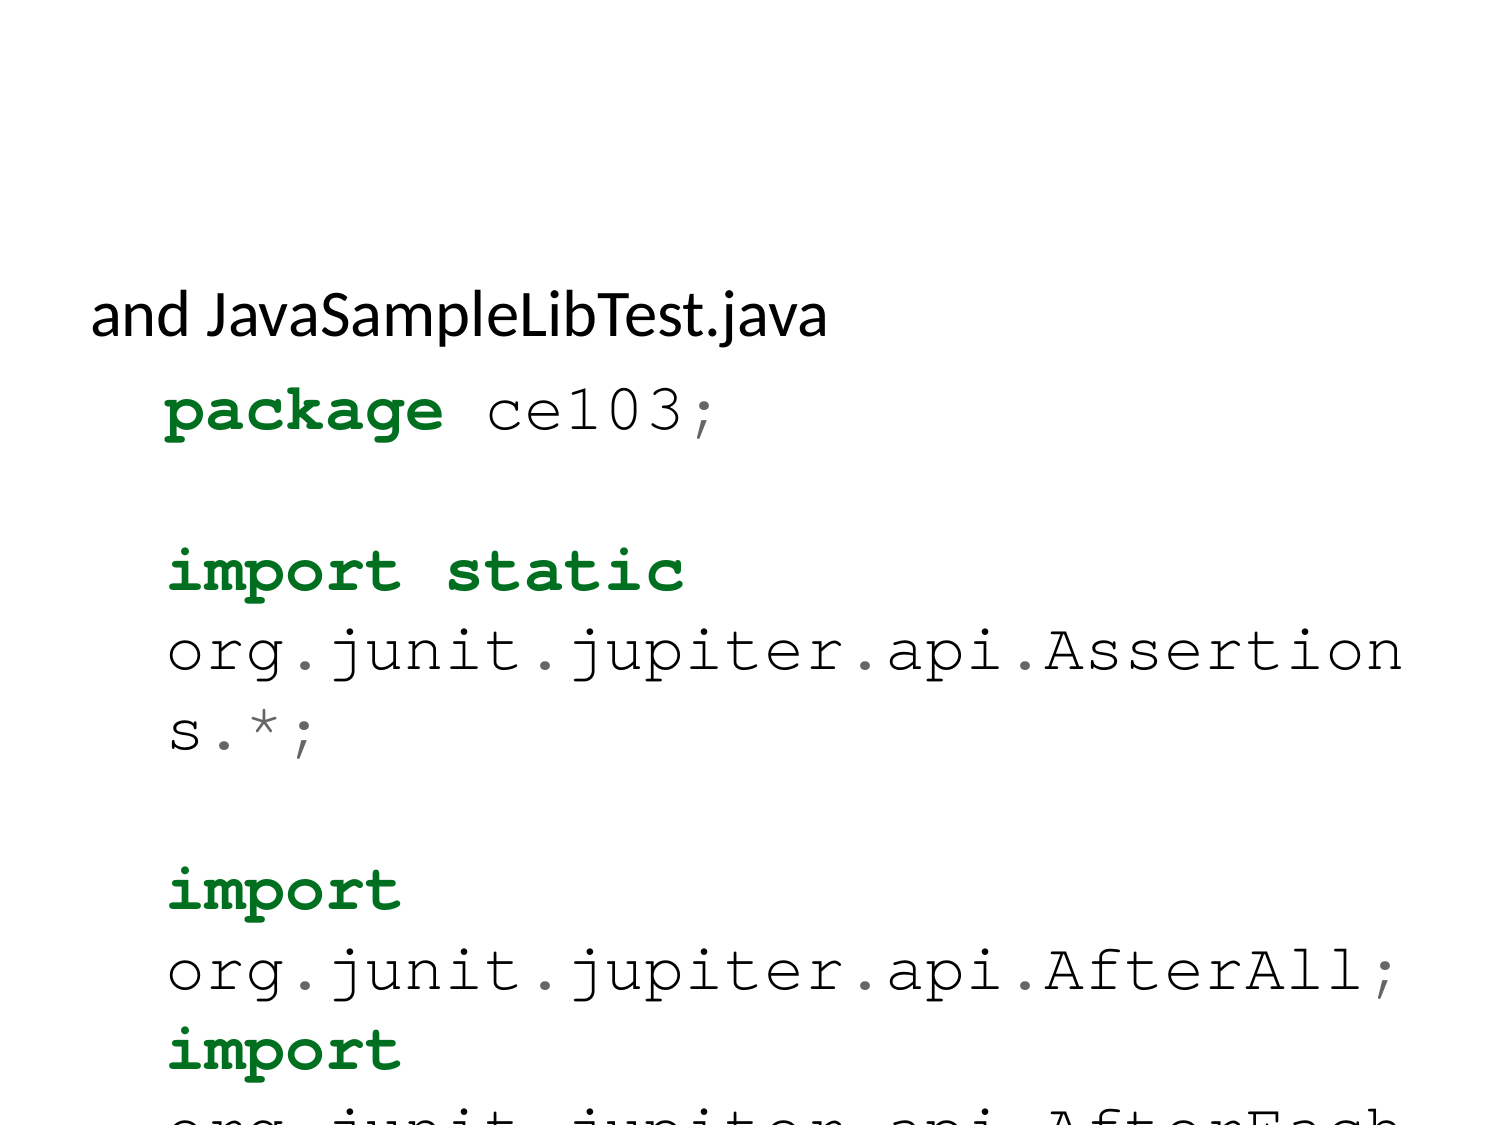

and JavaSampleLibTest.java
package ce103;
import static org.junit.jupiter.api.Assertions.*;
import org.junit.jupiter.api.AfterAll;
import org.junit.jupiter.api.AfterEach;
import org.junit.jupiter.api.BeforeAll;
import org.junit.jupiter.api.BeforeEach;
import org.junit.jupiter.api.DisplayName;
import org.junit.jupiter.api.RepeatedTest;
import org.junit.jupiter.api.Test;
import org.junit.jupiter.params.ParameterizedTest;
import org.junit.jupiter.params.provider.MethodSource;
class JavaSampleLibTest {
    JavaSampleLib sampleLib;
    @BeforeAll
    static void setUpBeforeClass() throws Exception {
    }
    @AfterAll
    static void tearDownAfterClass() throws Exception {
    }
    @BeforeEach
    void setUp() throws Exception {
        sampleLib = new JavaSampleLib();
    }
    @AfterEach
    void tearDown() throws Exception {
    }
    @Test
    @DisplayName("Simple Say Hello should work")
    void testSayHelloTo() {
        assertEquals("Hello Computer", JavaSampleLib.sayHelloTo("Computer"), "Regular say hello should work");
    }
    @Test
    @DisplayName("Simple Say Hello shouldn' work")
    void testSayHelloToWrong() {
        assertEquals("Hello All", JavaSampleLib.sayHelloTo("Computer"), "Regular say hello won't work");
    }
    @Test
    @DisplayName("Simple sum should work")
    void testSumCorrect() {
        assertEquals(9, JavaSampleLib.sum(4, 5), "Regular sum should work");
    }
    @Test
    @DisplayName("Simple sum shouldn't work")
    void testSumWrong() {
        assertEquals(10, JavaSampleLib.sum(4, 5), "Regular sum shouldn't work");
    }
    @Test
    @DisplayName("Simple multiplication should work")
    void testMultiply() {
        assertEquals(20, sampleLib.multiply(4, 5), "Regular multiplication should work");
    }
    @RepeatedTest(5)
    @DisplayName("Ensure correct handling of zero")
    void testMultiplyWithZero() {
        assertEquals(0, sampleLib.multiply(0, 5), "Multiple with zero should be zero");
        assertEquals(0, sampleLib.multiply(5, 0), "Multiple with zero should be zero");
    }
    public static int[][] data() {
        return new int[][] { { 1, 2, 2 }, { 5, 3, 15 }, { 121, 4, 484 },{ 2, 2, 2 } };
    }
    @ParameterizedTest
    @MethodSource(value = "data")
    void testWithStringParameter(int[] data) {
        JavaSampleLib tester = new JavaSampleLib();
        int m1 = data[0];
        int m2 = data[1];
        int expected = data[2];
        assertEquals(expected, tester.multiply(m1, m2));
    }
}